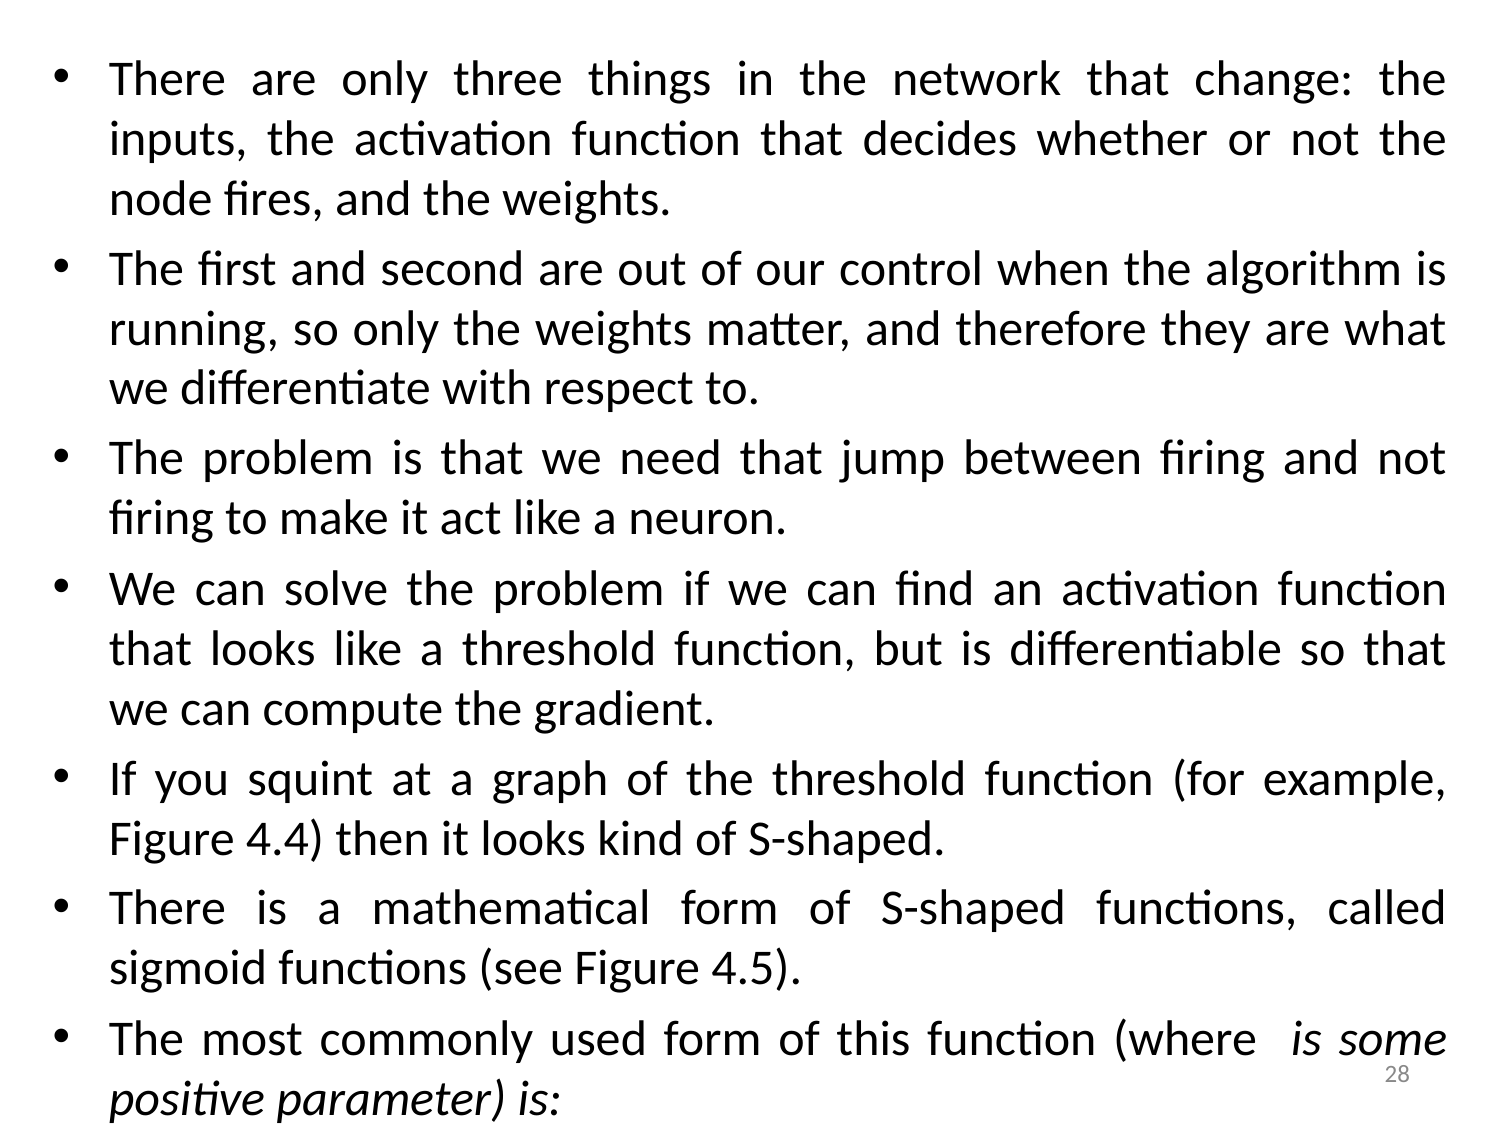

There are only three things in the network that change: the inputs, the activation function that decides whether or not the node fires, and the weights.
The first and second are out of our control when the algorithm is running, so only the weights matter, and therefore they are what we differentiate with respect to.
The problem is that we need that jump between firing and not firing to make it act like a neuron.
We can solve the problem if we can find an activation function that looks like a threshold function, but is differentiable so that we can compute the gradient.
If you squint at a graph of the threshold function (for example, Figure 4.4) then it looks kind of S-shaped.
There is a mathematical form of S-shaped functions, called sigmoid functions (see Figure 4.5).
The most commonly used form of this function (where  is some positive parameter) is:
28